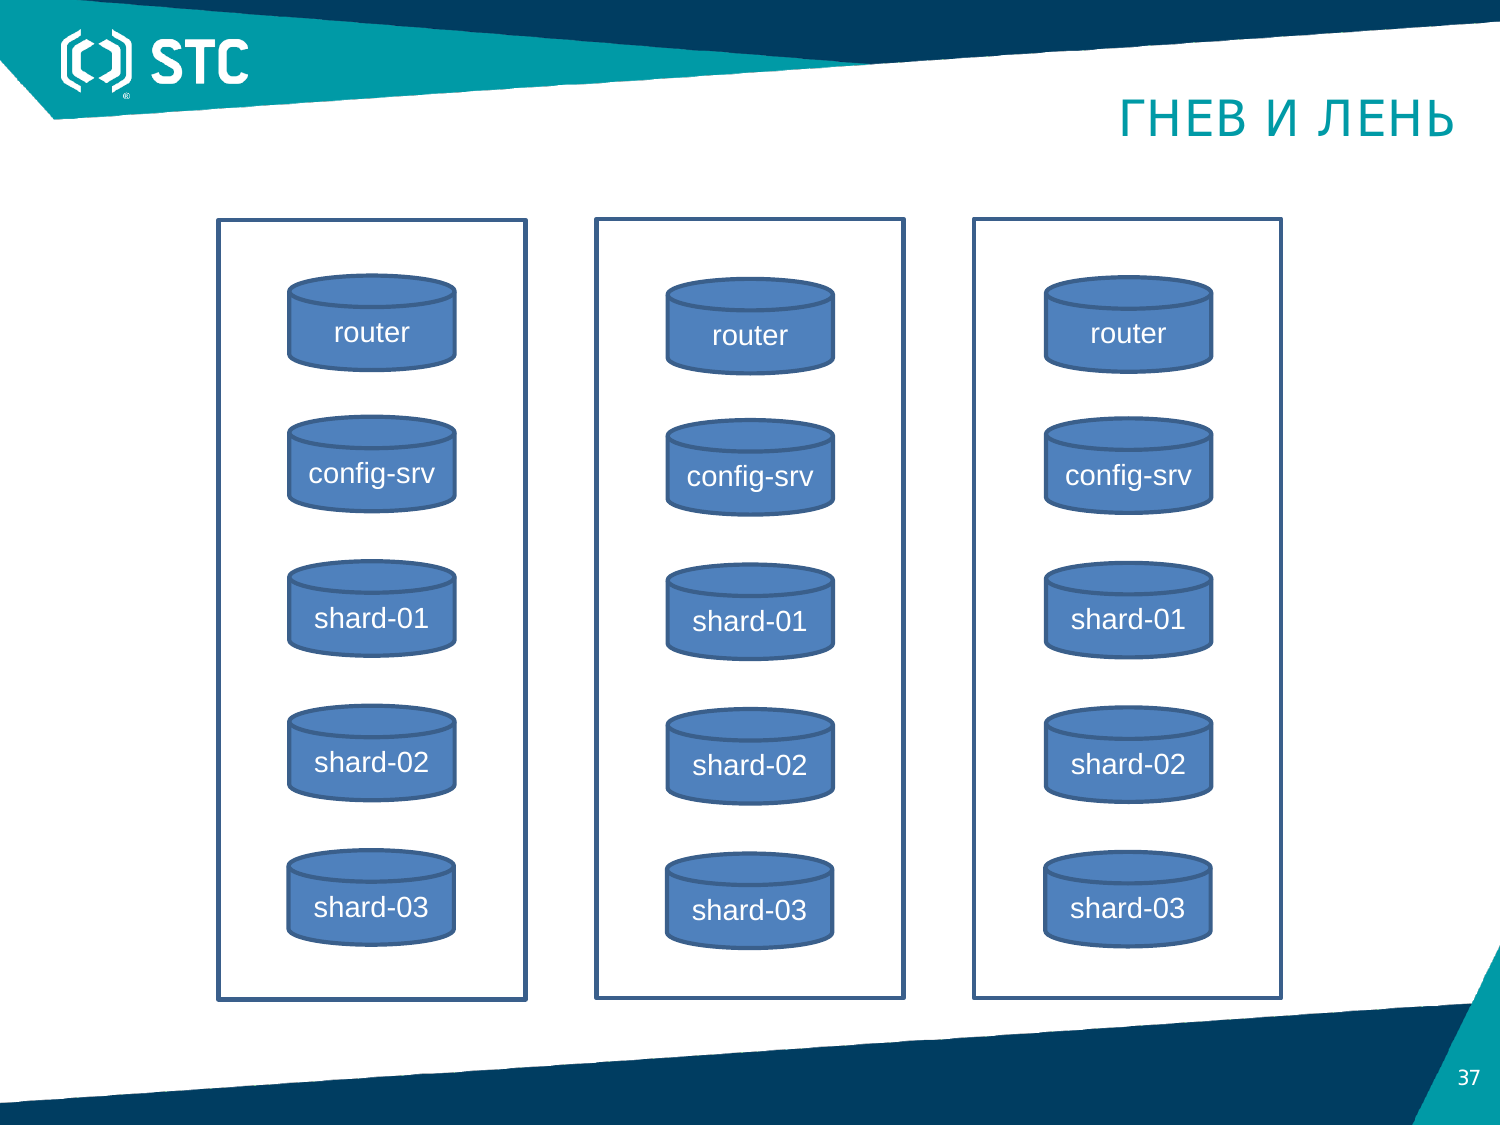

ГНЕВ И ЛЕНЬ

router
config-srv
shard-01
shard-02
shard-03
router
config-srv
shard-01
shard-02
shard-03
router
config-srv
shard-01
shard-02
shard-03